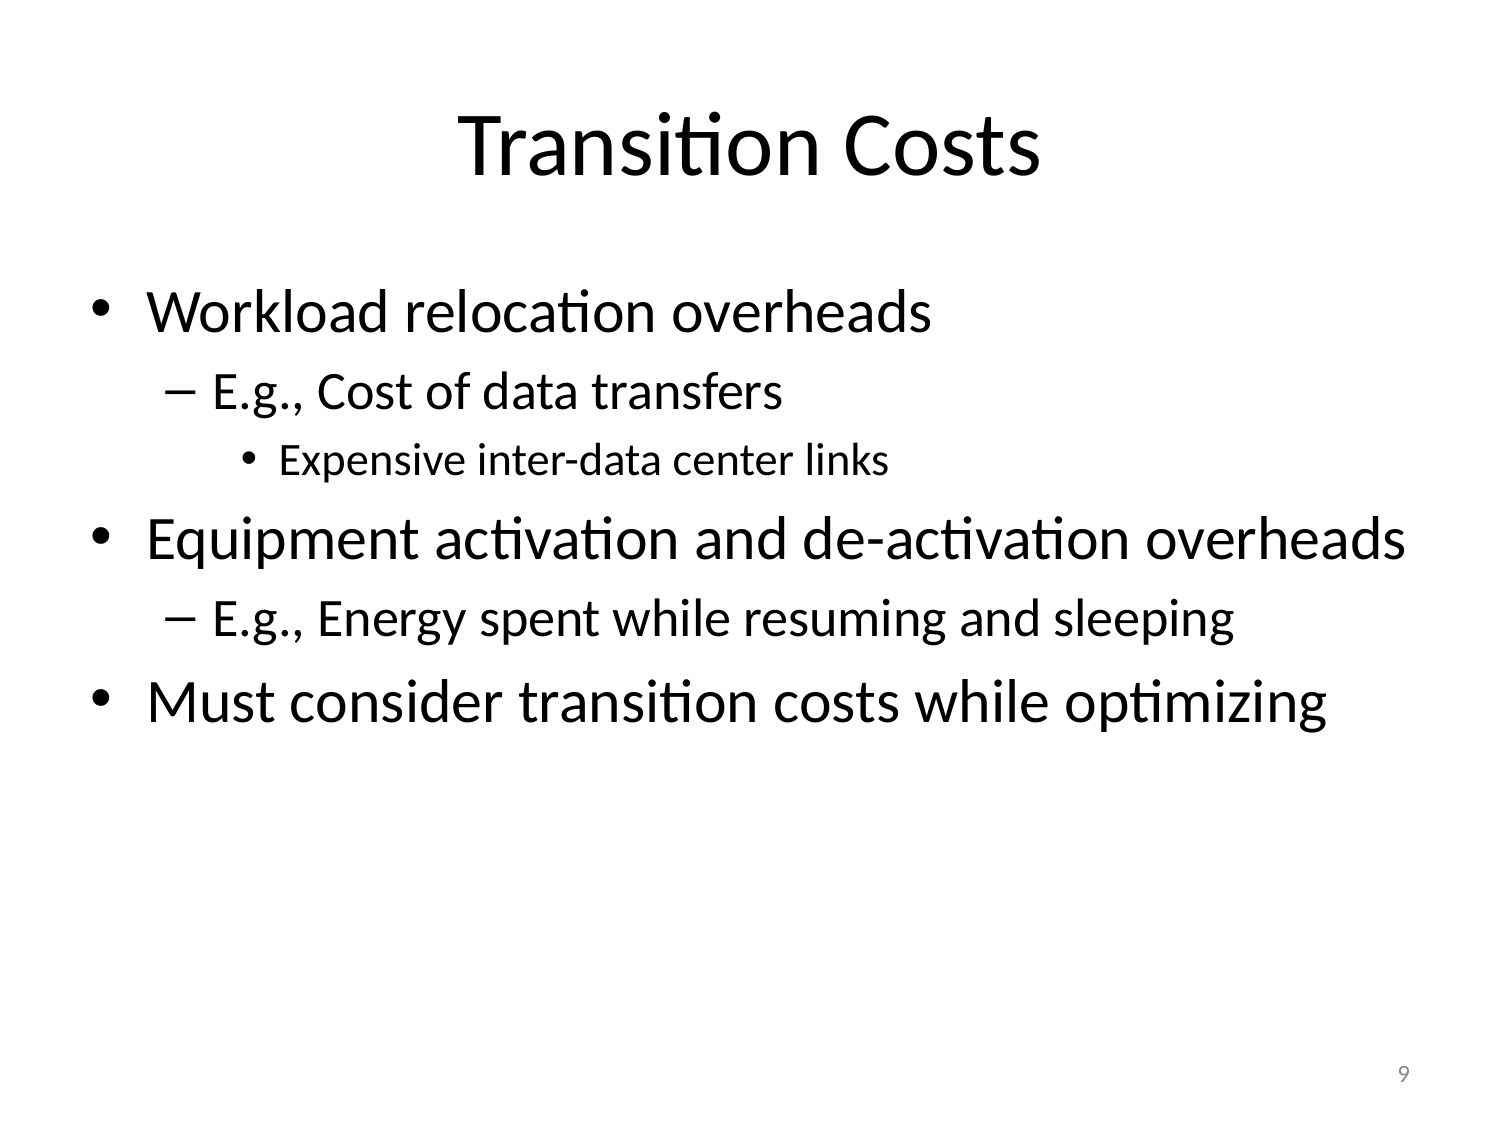

# Transition Costs
Workload relocation overheads
E.g., Cost of data transfers
Expensive inter-data center links
Equipment activation and de-activation overheads
E.g., Energy spent while resuming and sleeping
Must consider transition costs while optimizing

9